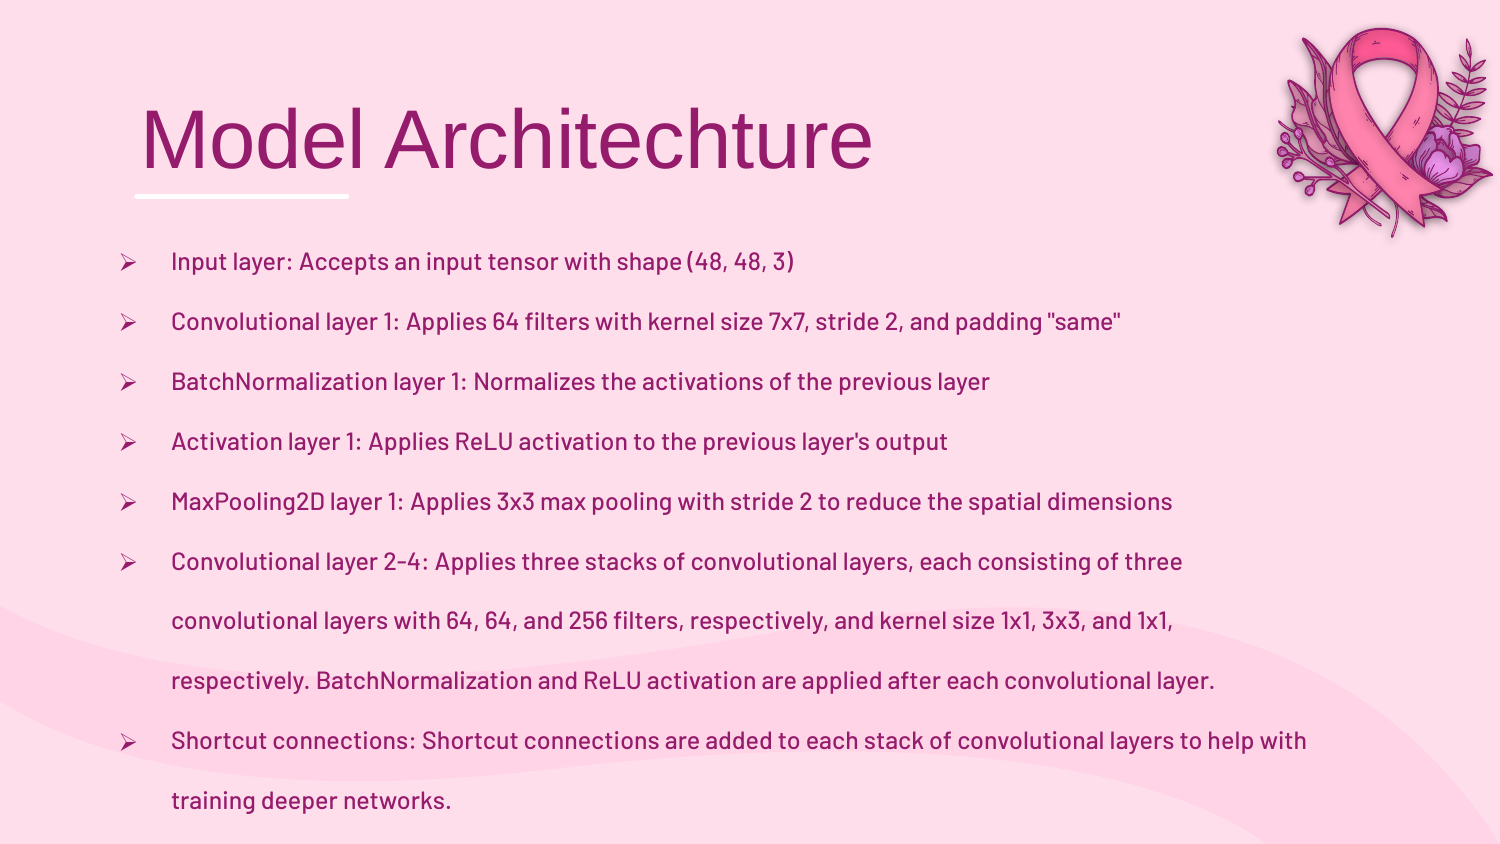

# Model Architechture
Input layer: Accepts an input tensor with shape (48, 48, 3)
Convolutional layer 1: Applies 64 filters with kernel size 7x7, stride 2, and padding "same"
BatchNormalization layer 1: Normalizes the activations of the previous layer
Activation layer 1: Applies ReLU activation to the previous layer's output
MaxPooling2D layer 1: Applies 3x3 max pooling with stride 2 to reduce the spatial dimensions
Convolutional layer 2-4: Applies three stacks of convolutional layers, each consisting of three convolutional layers with 64, 64, and 256 filters, respectively, and kernel size 1x1, 3x3, and 1x1, respectively. BatchNormalization and ReLU activation are applied after each convolutional layer.
Shortcut connections: Shortcut connections are added to each stack of convolutional layers to help with training deeper networks.